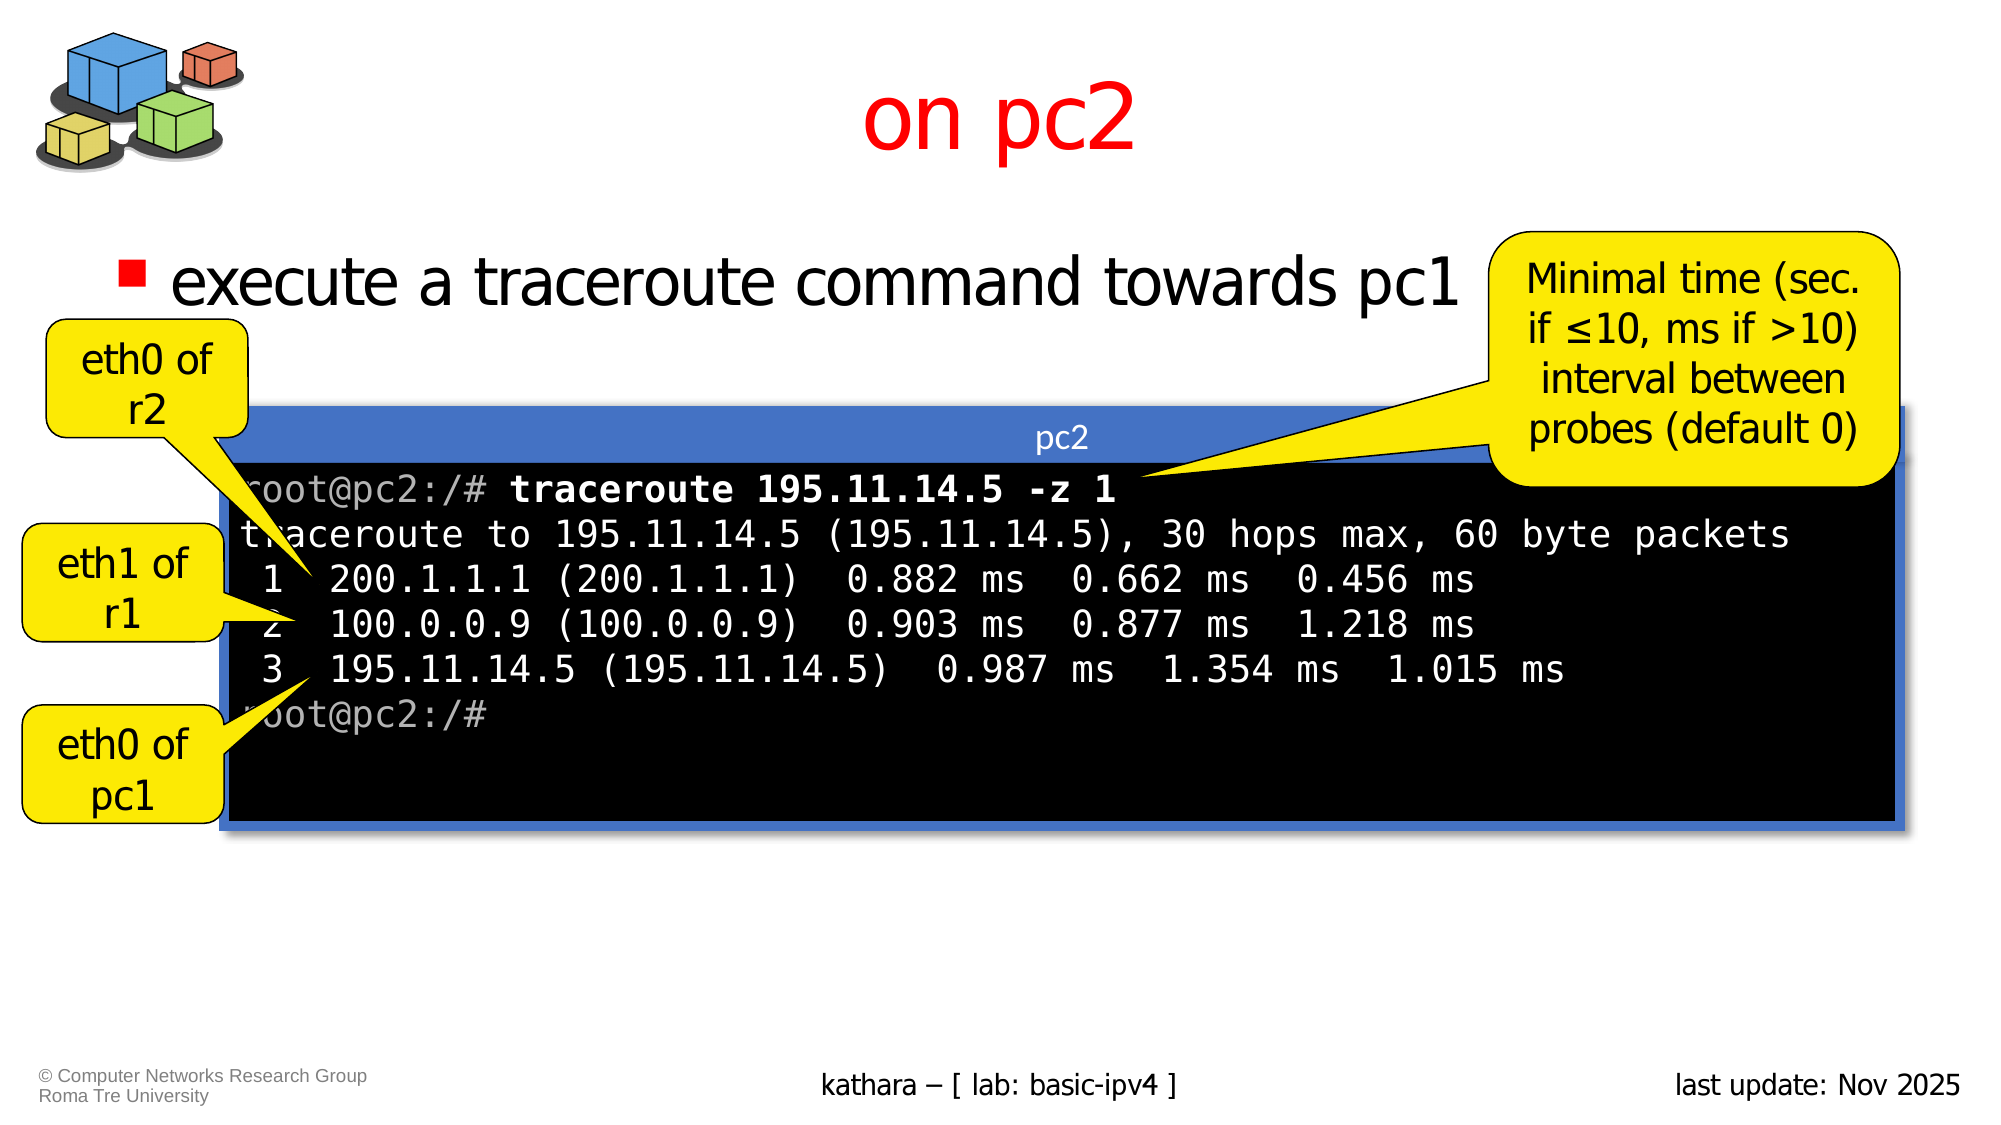

# on pc2
execute a traceroute command towards pc1
Minimal time (sec. if ≤10, ms if >10) interval between probes (default 0)
eth0 of r2
pc2

root@pc2:/# traceroute 195.11.14.5 -z 1
traceroute to 195.11.14.5 (195.11.14.5), 30 hops max, 60 byte packets
 1  200.1.1.1 (200.1.1.1)  0.882 ms  0.662 ms  0.456 ms
 2  100.0.0.9 (100.0.0.9)  0.903 ms  0.877 ms  1.218 ms
 3  195.11.14.5 (195.11.14.5)  0.987 ms  1.354 ms  1.015 ms
root@pc2:/#
eth1 of r1
eth0 of pc1
kathara – [ lab: basic-ipv4 ]
last update: Nov 2025